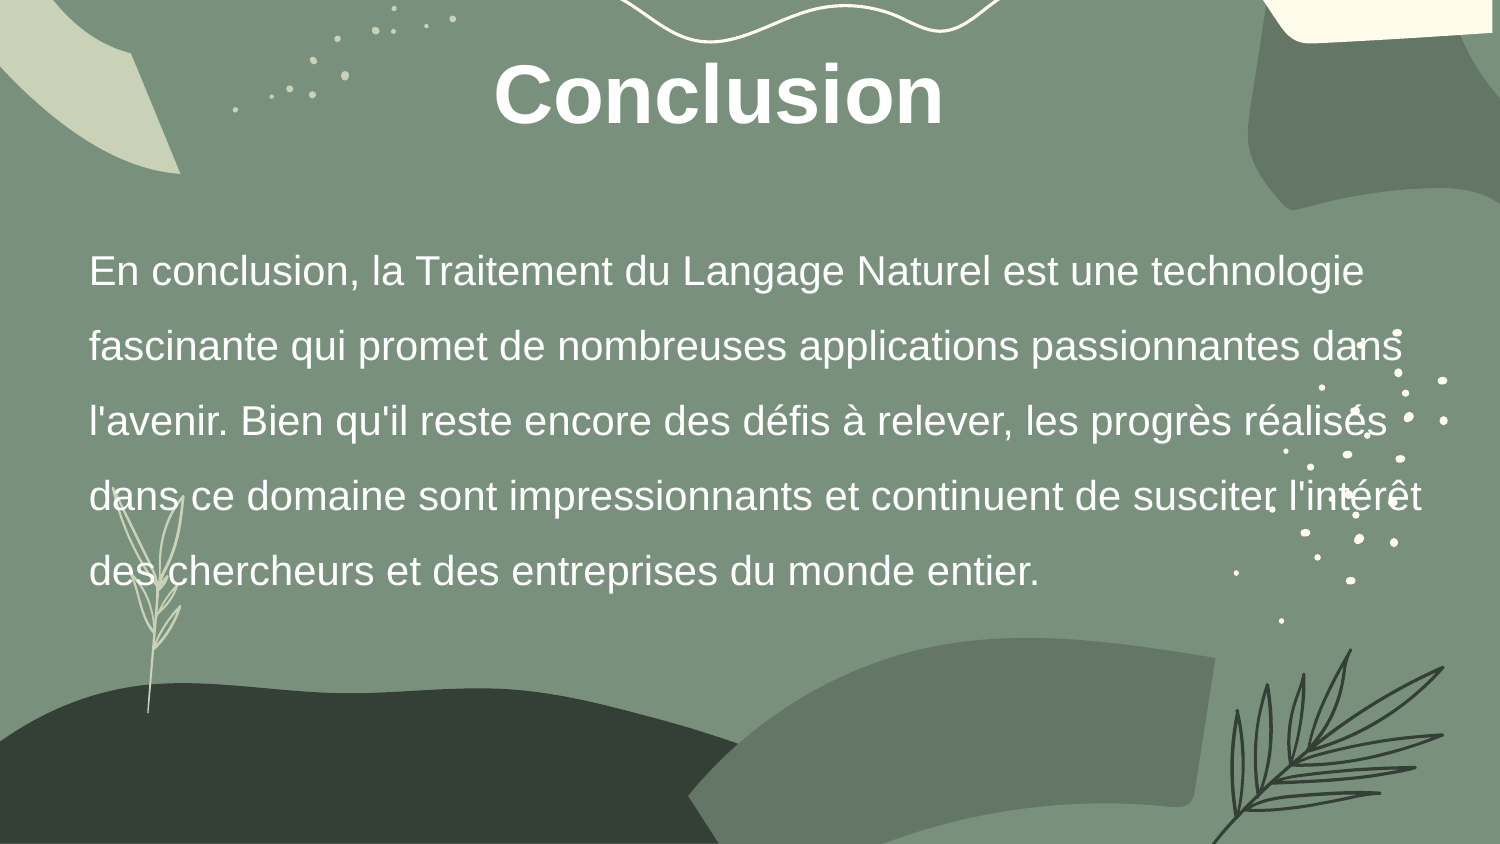

Conclusion
En conclusion, la Traitement du Langage Naturel est une technologie fascinante qui promet de nombreuses applications passionnantes dans l'avenir. Bien qu'il reste encore des défis à relever, les progrès réalisés dans ce domaine sont impressionnants et continuent de susciter l'intérêt des chercheurs et des entreprises du monde entier.